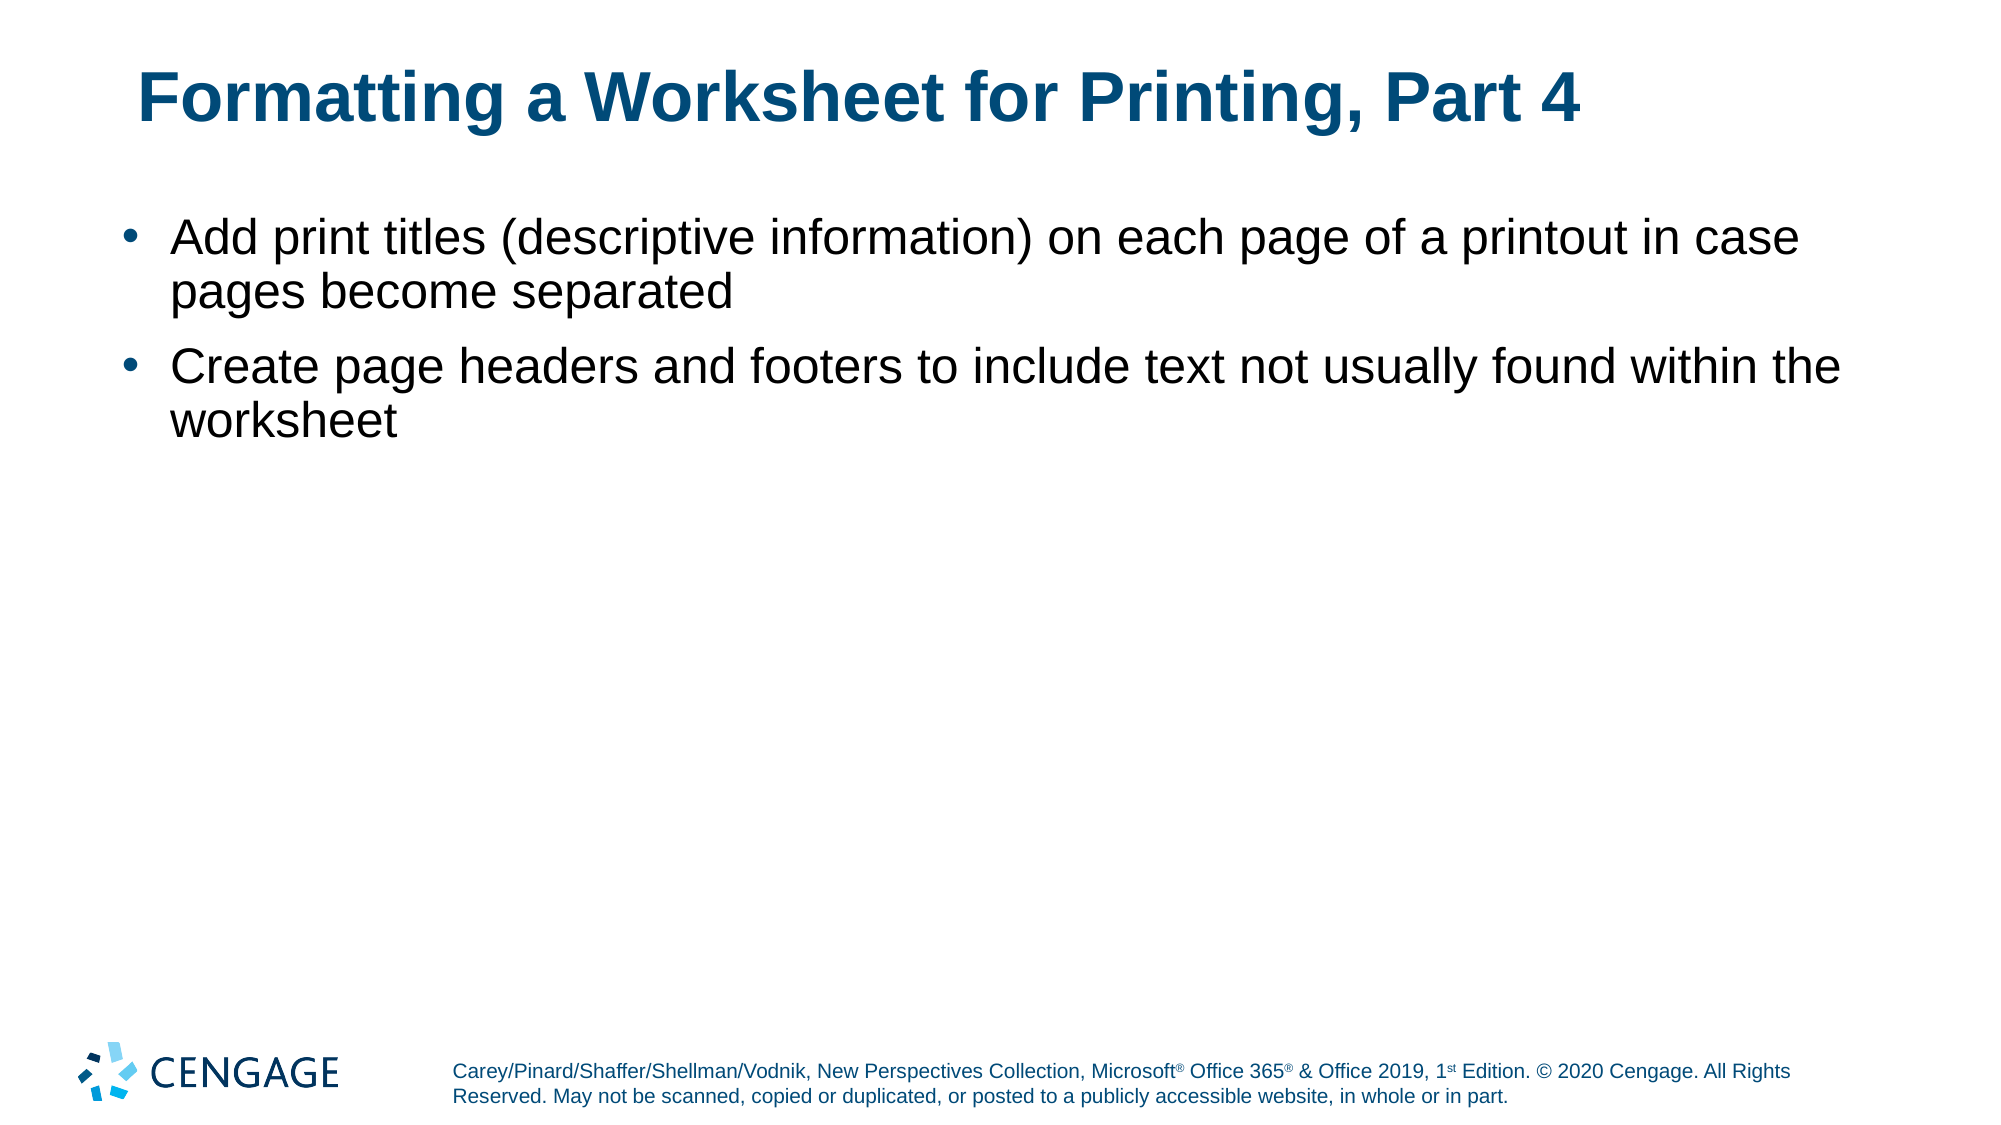

# Formatting a Worksheet for Printing, Part 4
Add print titles (descriptive information) on each page of a printout in case pages become separated
Create page headers and footers to include text not usually found within the worksheet